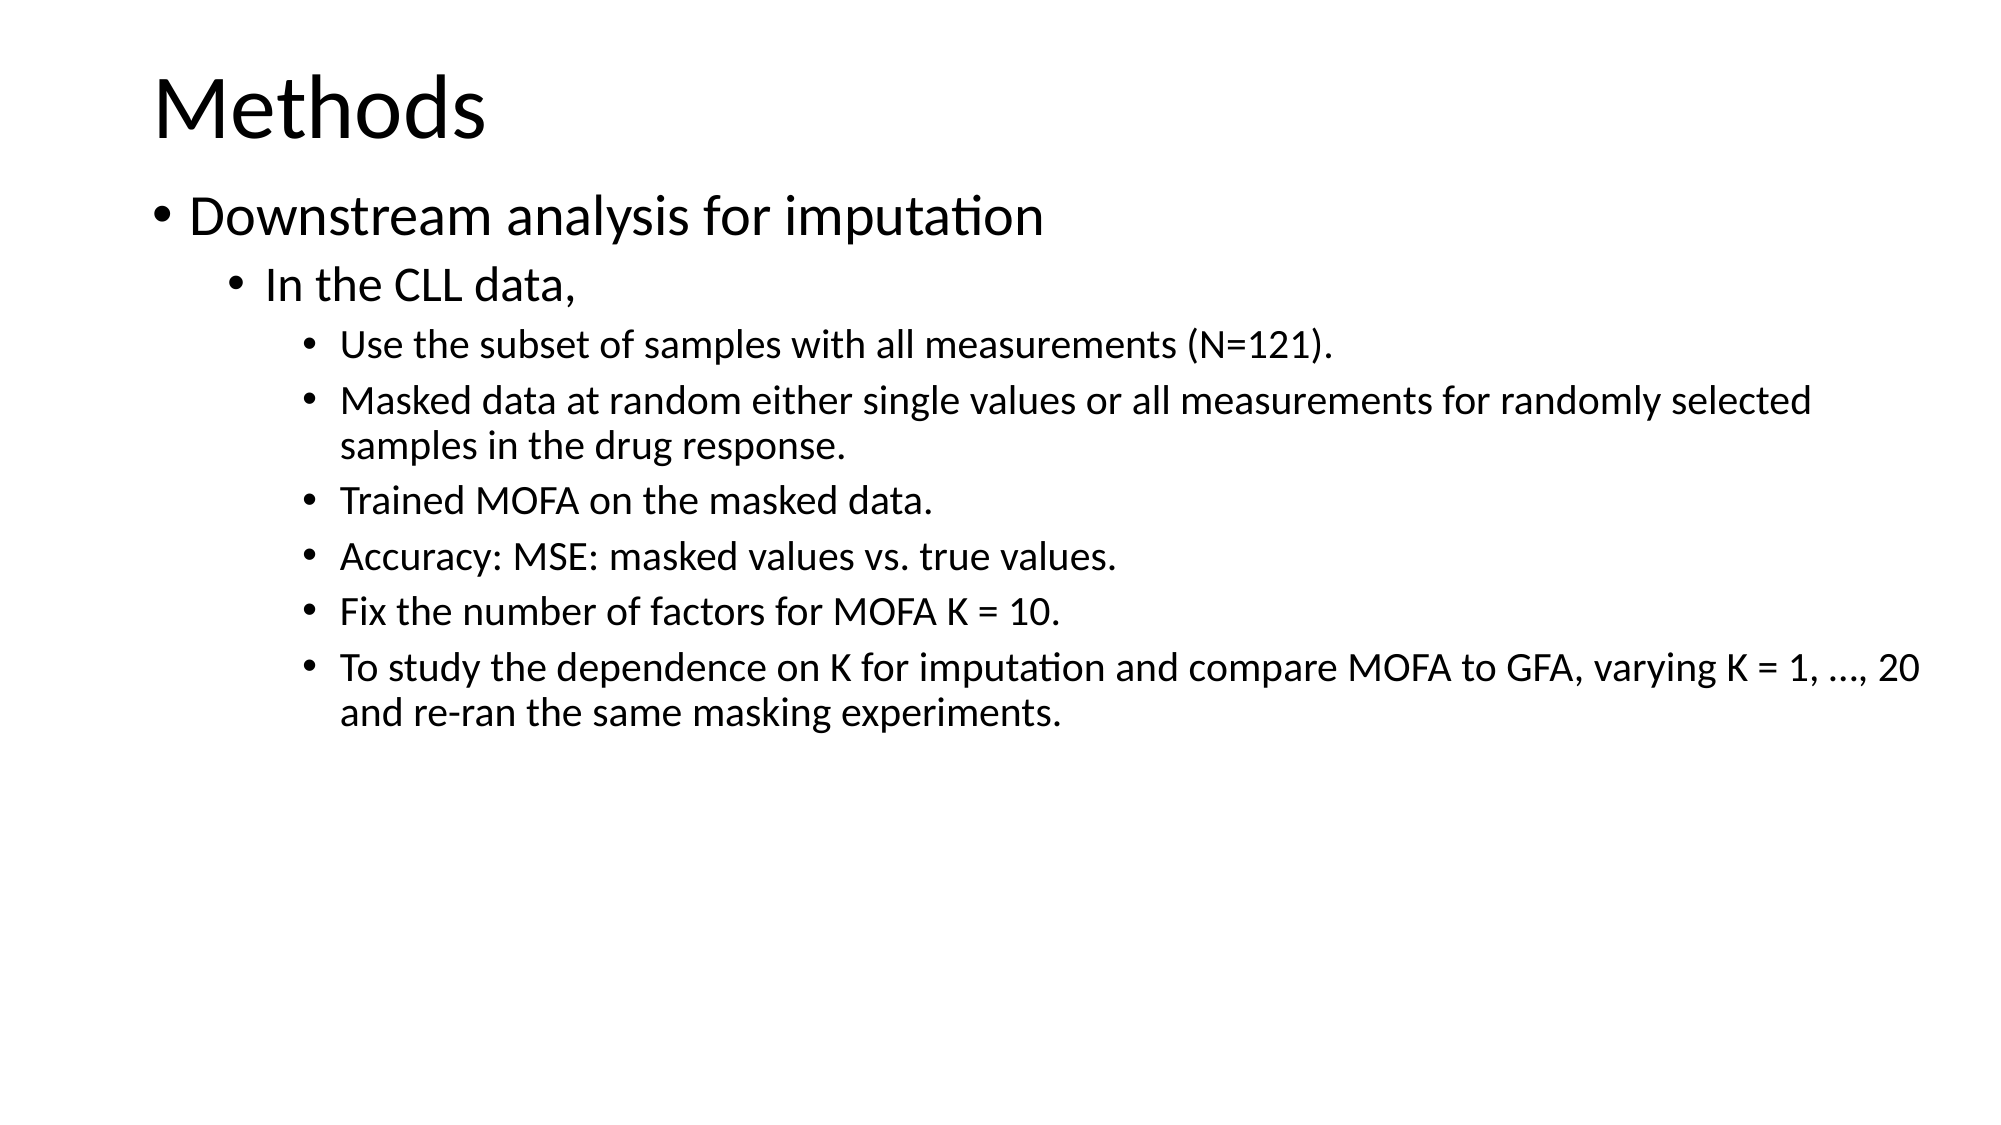

# Methods
Downstream analysis for imputation
In the CLL data,
Use the subset of samples with all measurements (N=121).
Masked data at random either single values or all measurements for randomly selected samples in the drug response.
Trained MOFA on the masked data.
Accuracy: MSE: masked values vs. true values.
Fix the number of factors for MOFA K = 10.
To study the dependence on K for imputation and compare MOFA to GFA, varying K = 1, …, 20 and re-ran the same masking experiments.